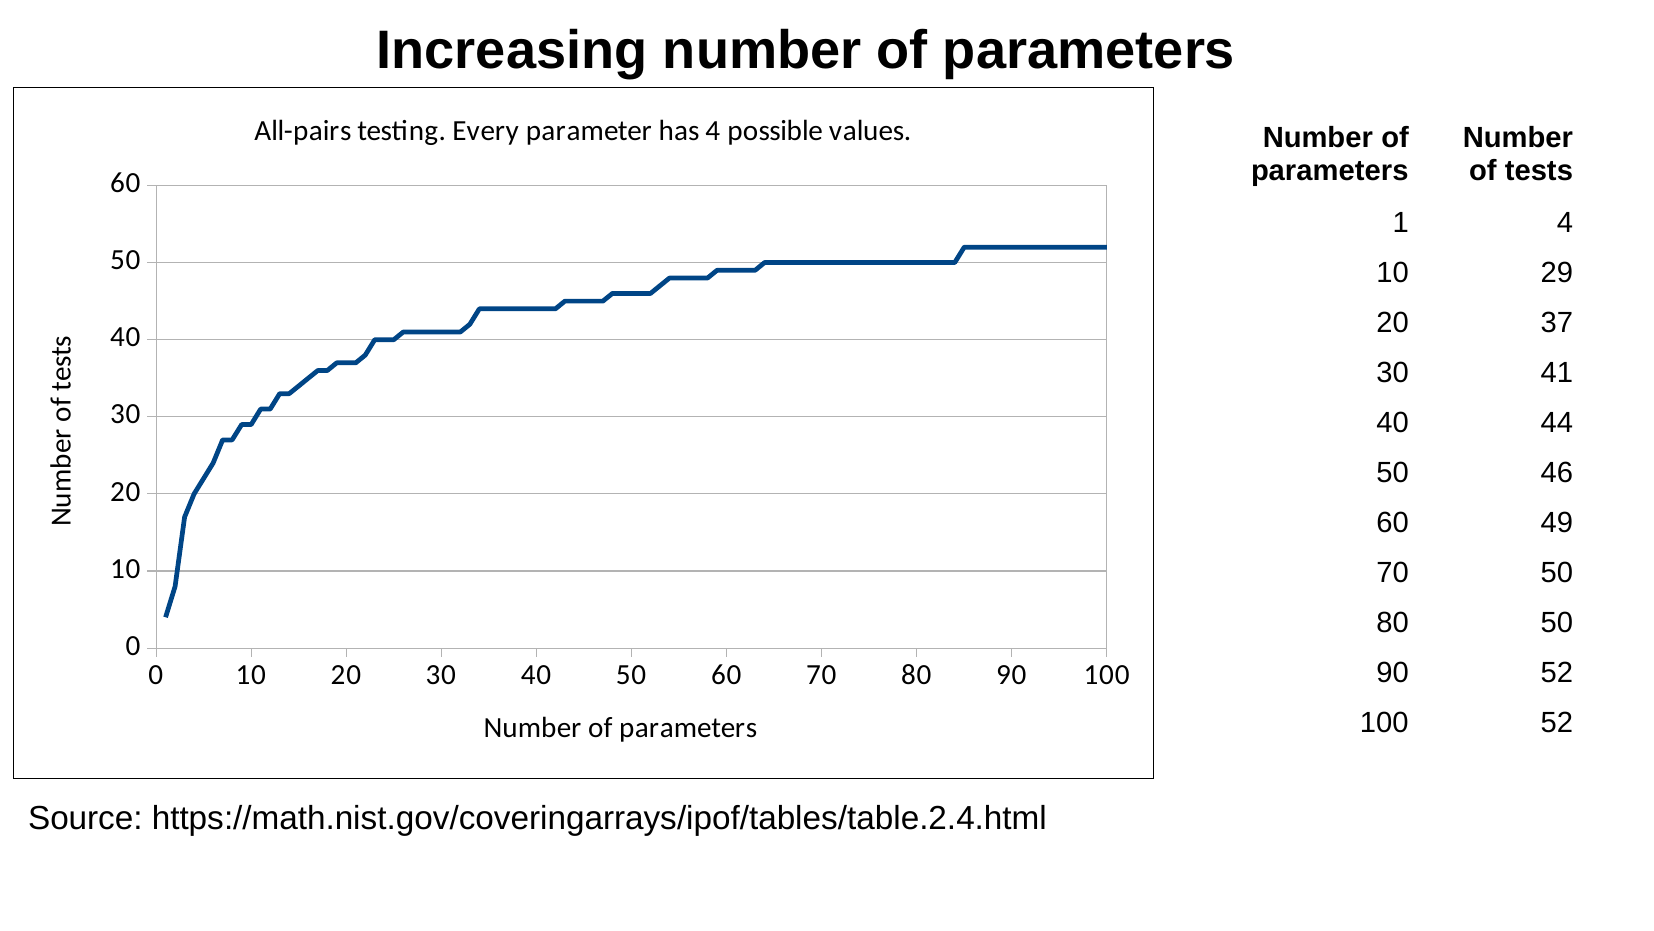

Increasing number of parameters

### Chart: All-pairs testing. Every parameter has 4 possible values.

| Category | 17 |
|---|---|
| Number of parameters | Number of tests |
| --- | --- |
| 1 | 4 |
| 10 | 29 |
| 20 | 37 |
| 30 | 41 |
| 40 | 44 |
| 50 | 46 |
| 60 | 49 |
| 70 | 50 |
| 80 | 50 |
| 90 | 52 |
| 100 | 52 |
Source: https://math.nist.gov/coveringarrays/ipof/tables/table.2.4.html